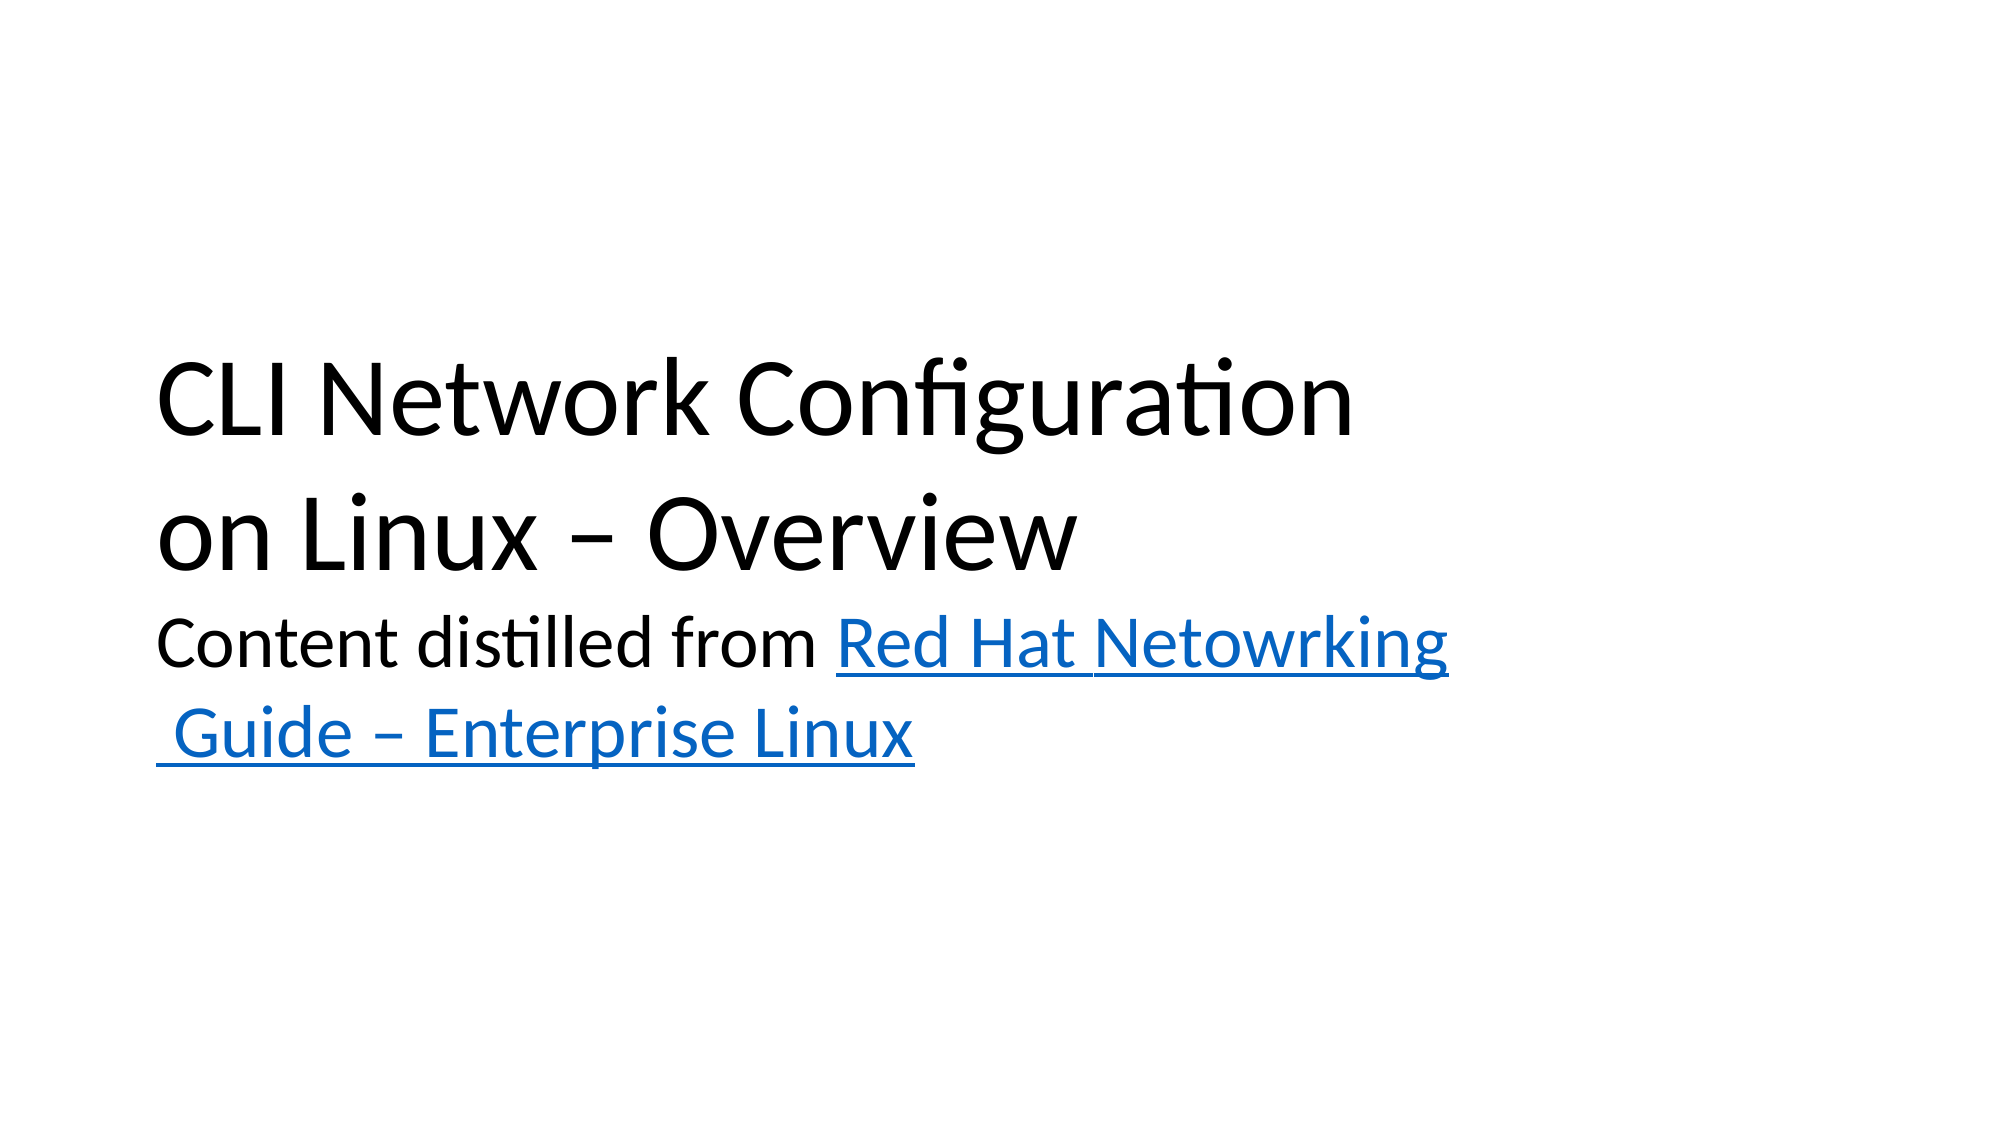

CLI Network Configuration on Linux – Overview
Content distilled from Red Hat Netowrking Guide – Enterprise Linux